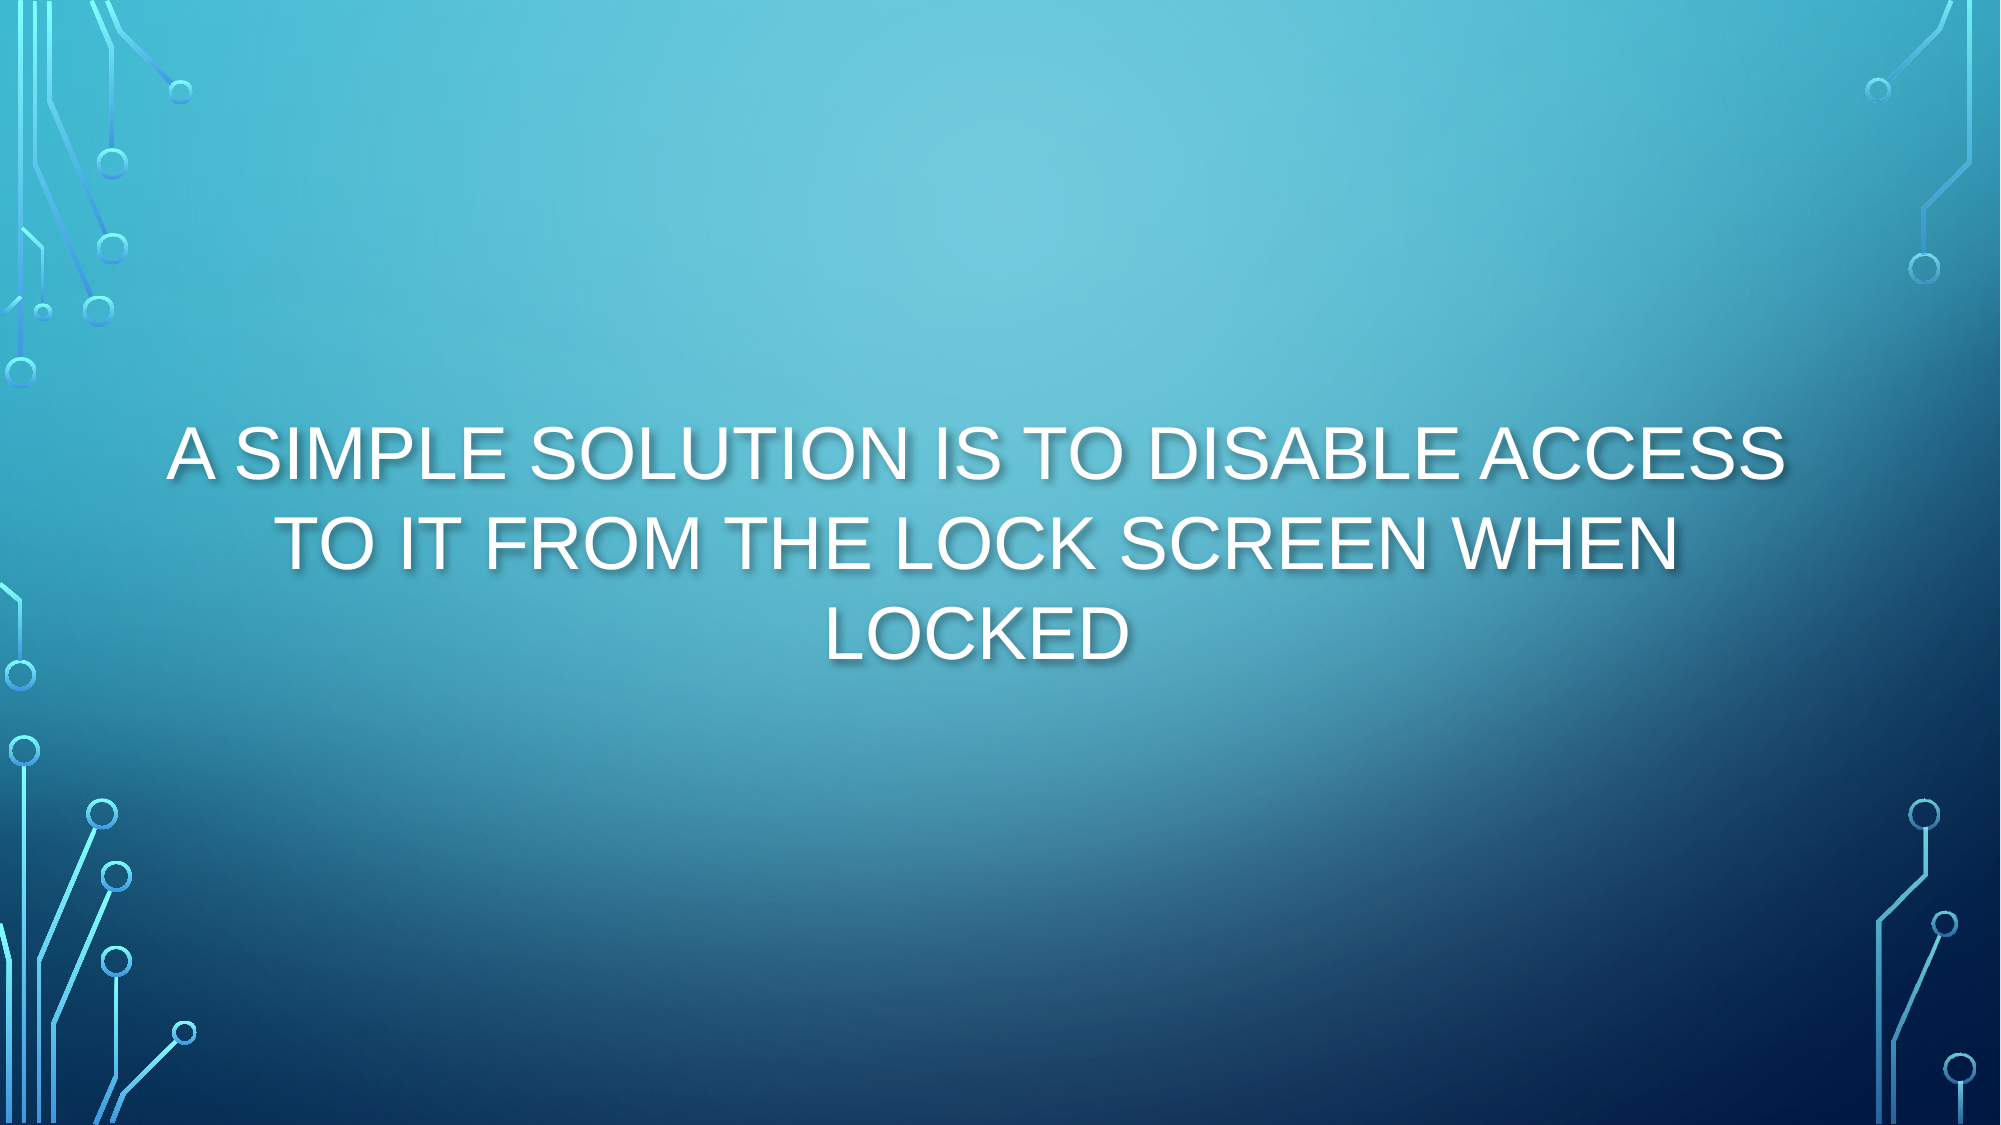

A simple solution is to disable access to it from the lock screen when locked